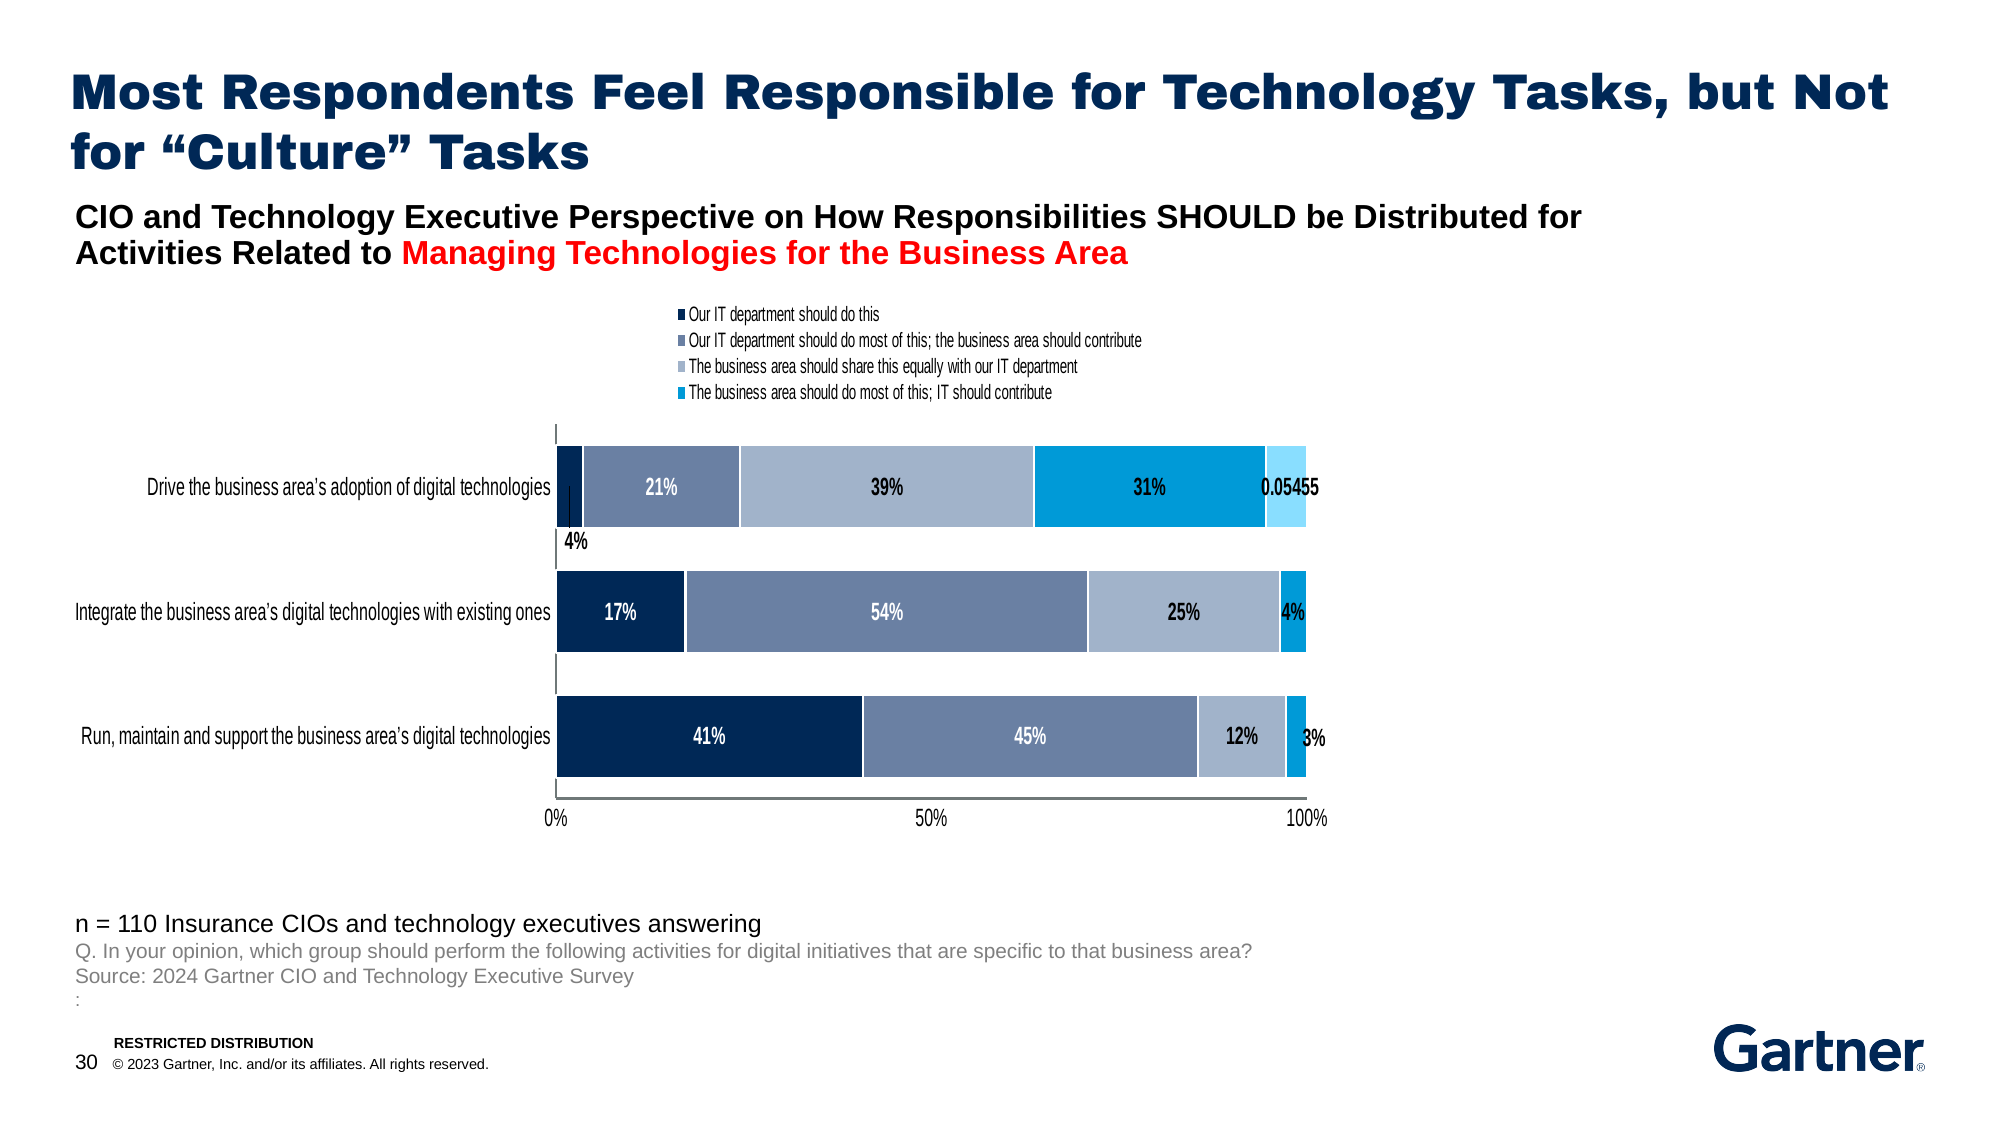

Most Respondents Feel Responsible for Technology Tasks, but Not for “Culture” Tasks
CIO and Technology Executive Perspective on How Responsibilities SHOULD be Distributed for Activities Related to Managing Technologies for the Business Area

### Chart

| Category | Our IT department should do this | Our IT department should do most of this; the business area should contribute | The business area should share this equally with our IT department | The business area should do most of this; IT should contribute | The business area should do this themselves |
|---|---|---|---|---|---|
| Drive the business area’s adoption of digital technologies | 0.03636 | 0.20909 | 0.39091 | 0.30909 | 0.05455 |
| Integrate the business area’s digital technologies with existing ones | 0.17273 | 0.53636 | 0.25455 | 0.03636 | None |
| Run, maintain and support the business area’s digital technologies | 0.40909 | 0.44545 | 0.11818 | 0.02727 | None |
n = 110 Insurance CIOs and technology executives answering
Q. In your opinion, which group should perform the following activities for digital initiatives that are specific to that business area?
Source: 2024 Gartner CIO and Technology Executive Survey
: